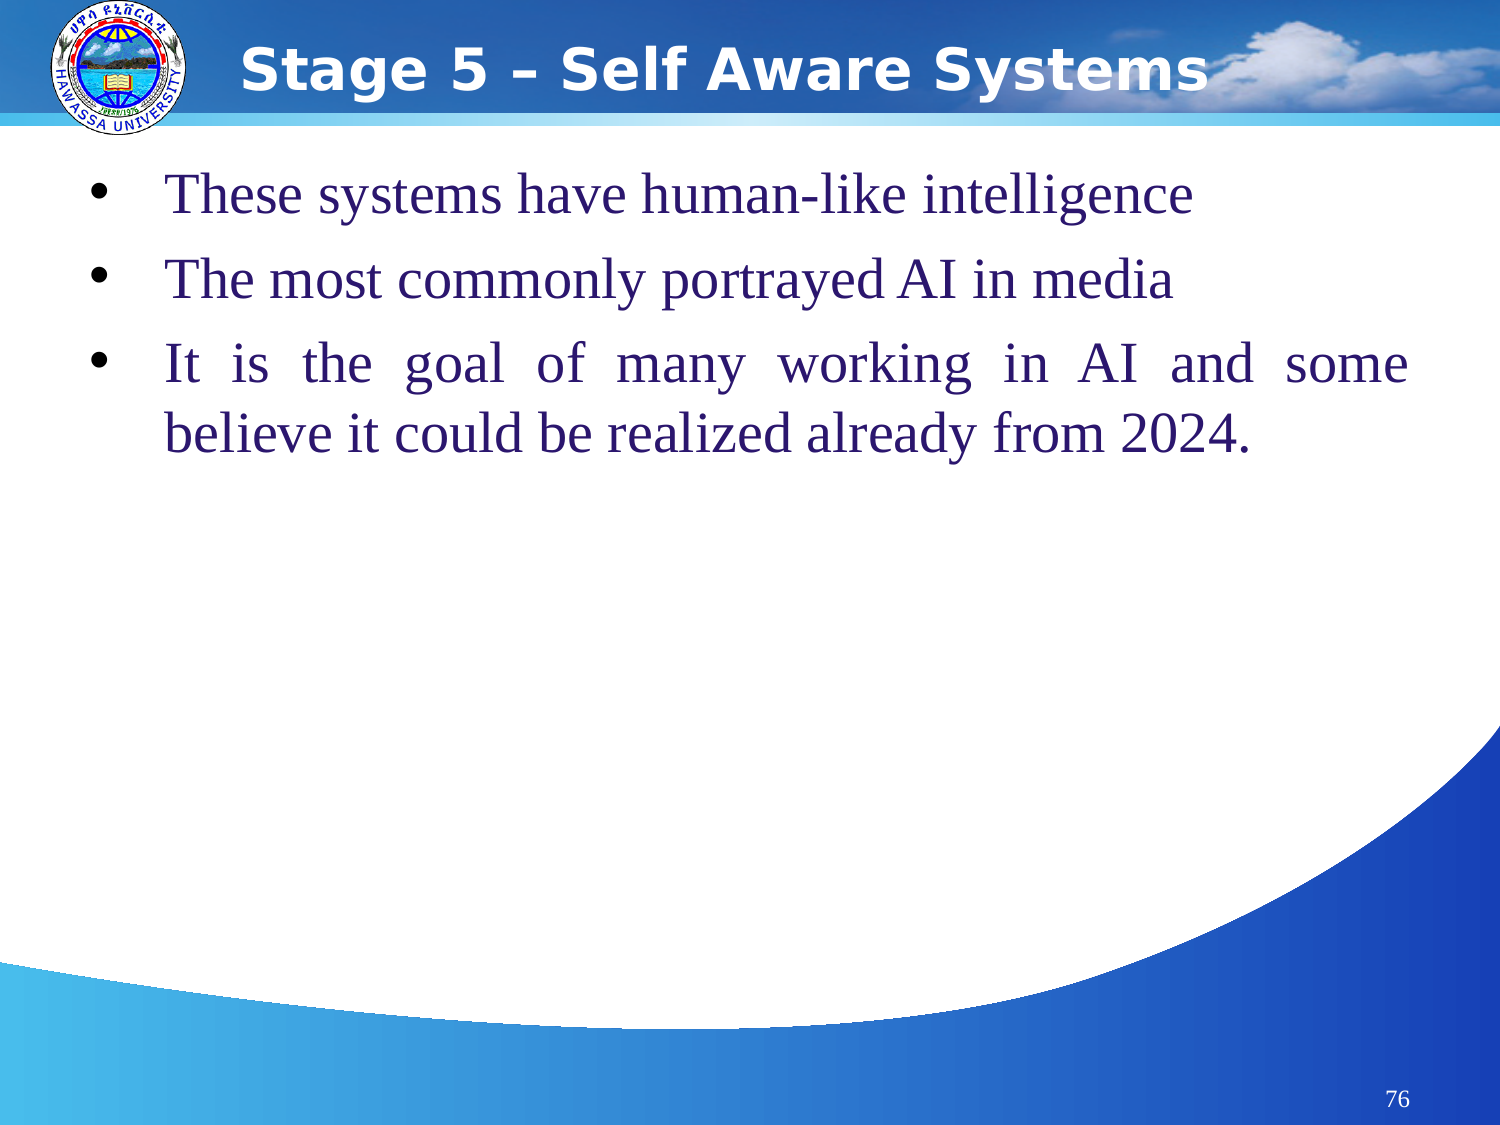

# Stage 5 – Self Aware Systems
These systems have human-like intelligence
The most commonly portrayed AI in media
It is the goal of many working in AI and some believe it could be realized already from 2024.

76